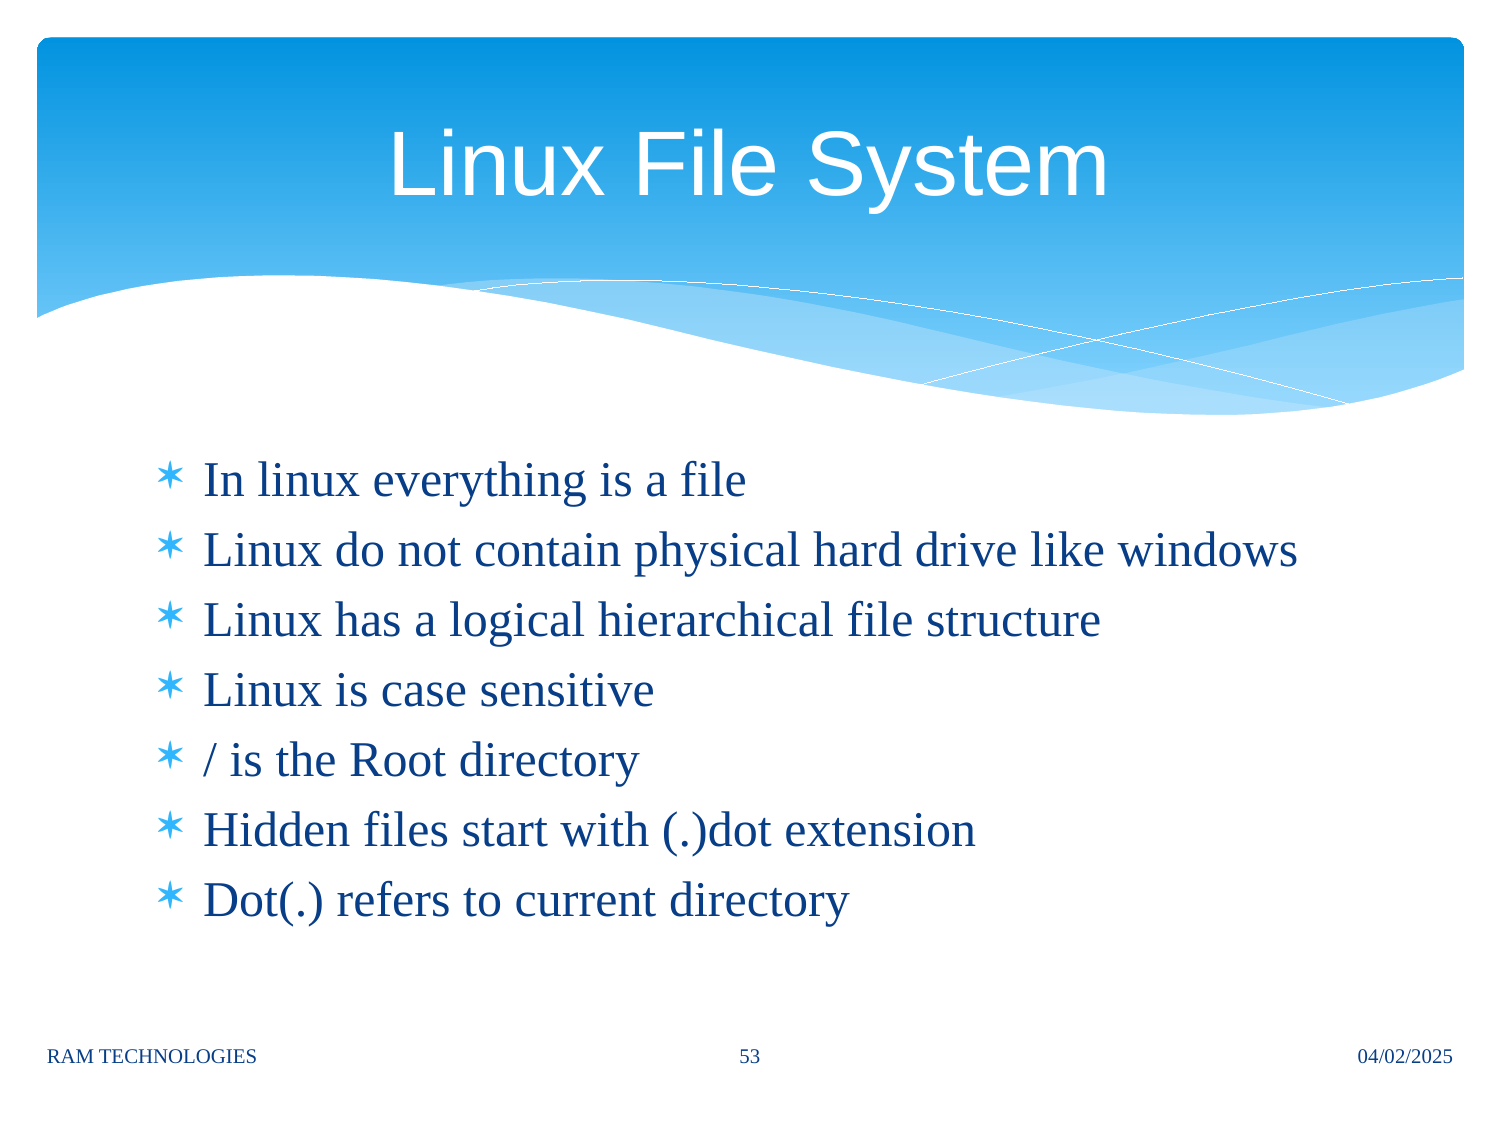

# Linux File System
In linux everything is a file
Linux do not contain physical hard drive like windows
Linux has a logical hierarchical file structure
Linux is case sensitive
/ is the Root directory
Hidden files start with (.)dot extension
Dot(.) refers to current directory

53
RAM TECHNOLOGIES
04/02/2025